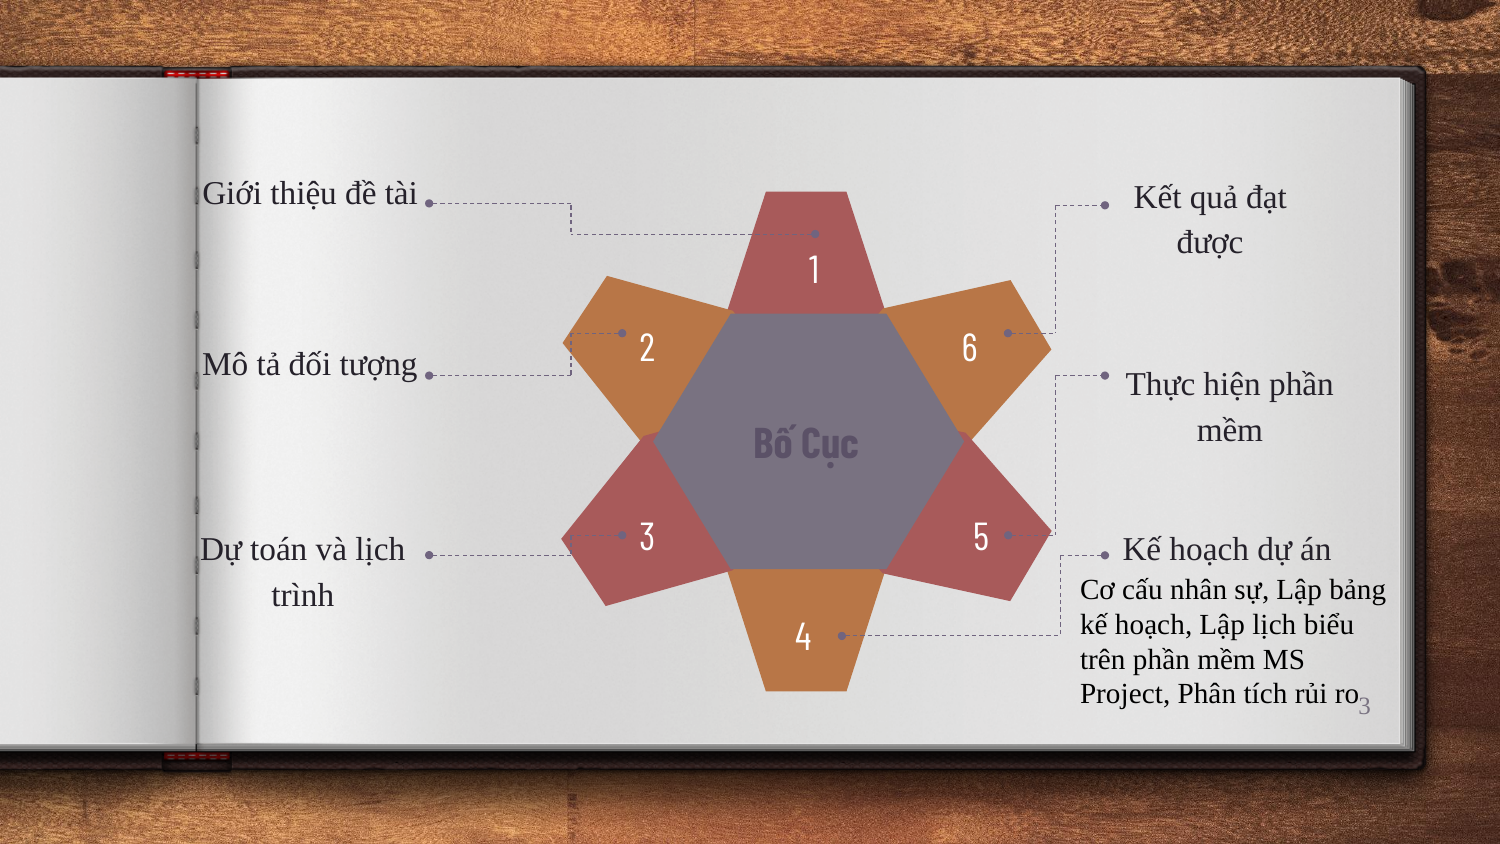

Giới thiệu đề tài
Kết quả đạt được

1

2
6
Mô tả đối tượng
Thực hiện phần mềm
Bố Cục
3
5
Kế hoạch dự án
Dự toán và lịch trình
Cơ cấu nhân sự, Lập bảng kế hoạch, Lập lịch biểu trên phần mềm MS Project, Phân tích rủi ro
4
3